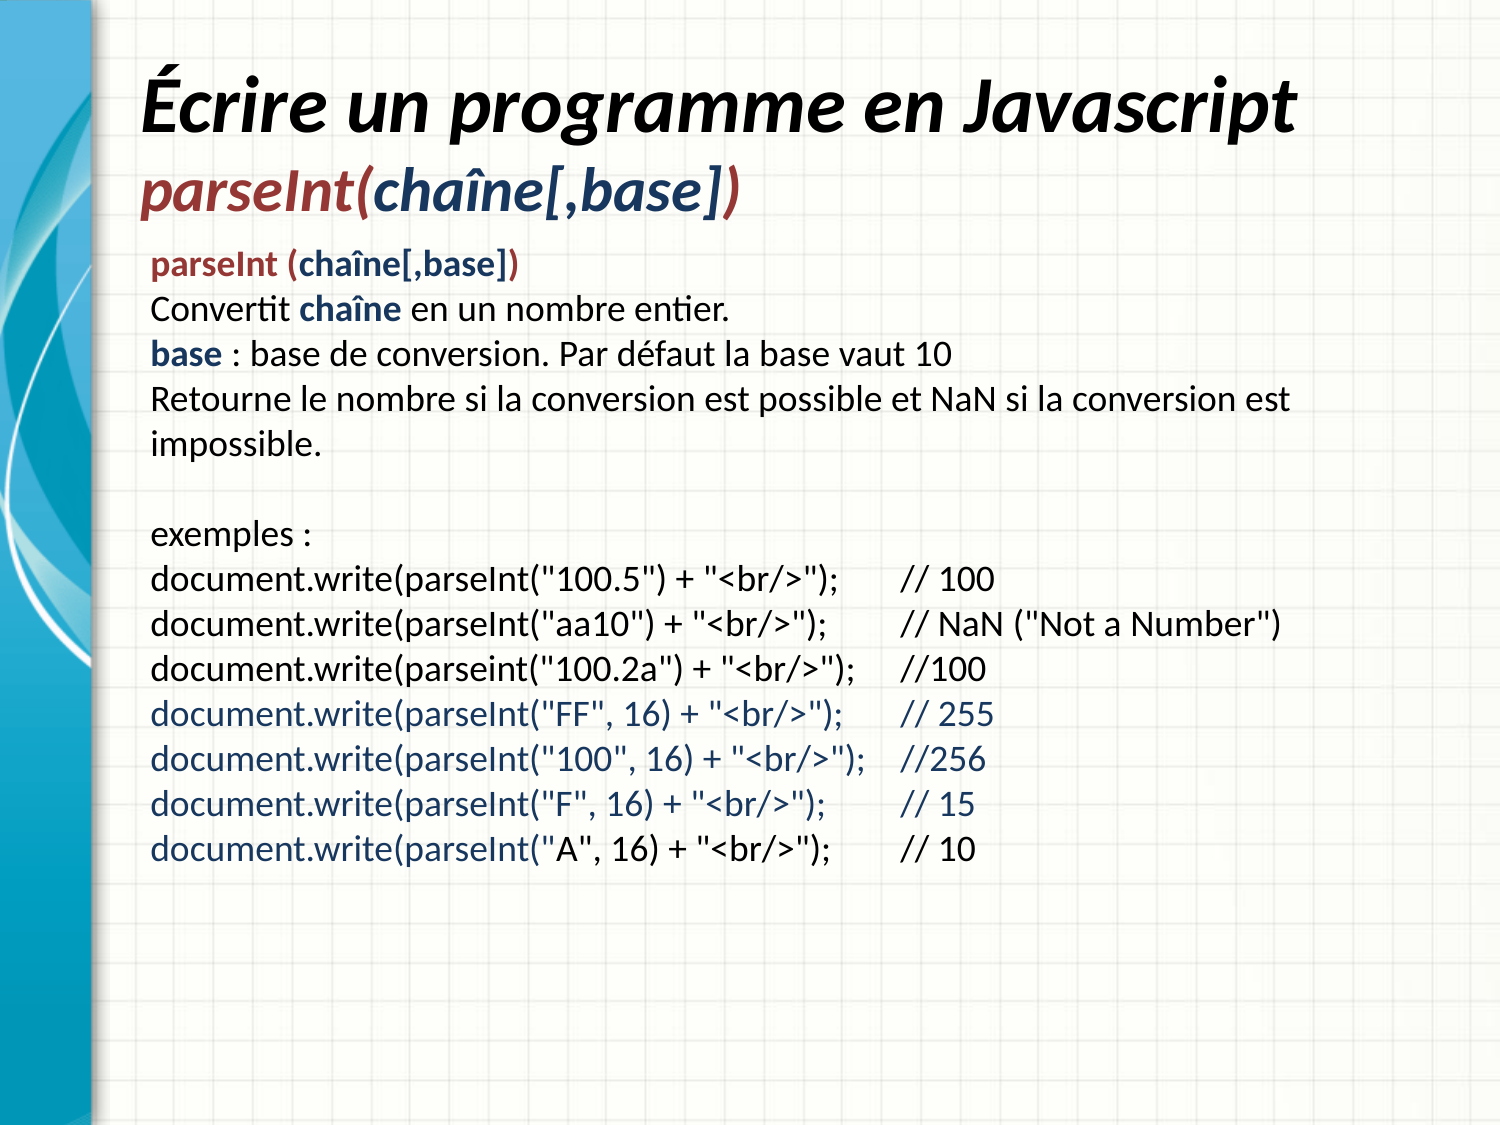

# Écrire un programme en Javascript parseInt(chaîne[,base])
parseInt (chaîne[,base])
Convertit chaîne en un nombre entier.
base : base de conversion. Par défaut la base vaut 10
Retourne le nombre si la conversion est possible et NaN si la conversion est impossible.

exemples :
document.write(parseInt("100.5") + "<br/>"); 	// 100
document.write(parseInt("aa10") + "<br/>");	// NaN ("Not a Number")
document.write(parseint("100.2a") + "<br/>");	//100
document.write(parseInt("FF", 16) + "<br/>");	// 255
document.write(parseInt("100", 16) + "<br/>");	//256
document.write(parseInt("F", 16) + "<br/>");	// 15
document.write(parseInt("A", 16) + "<br/>");	// 10